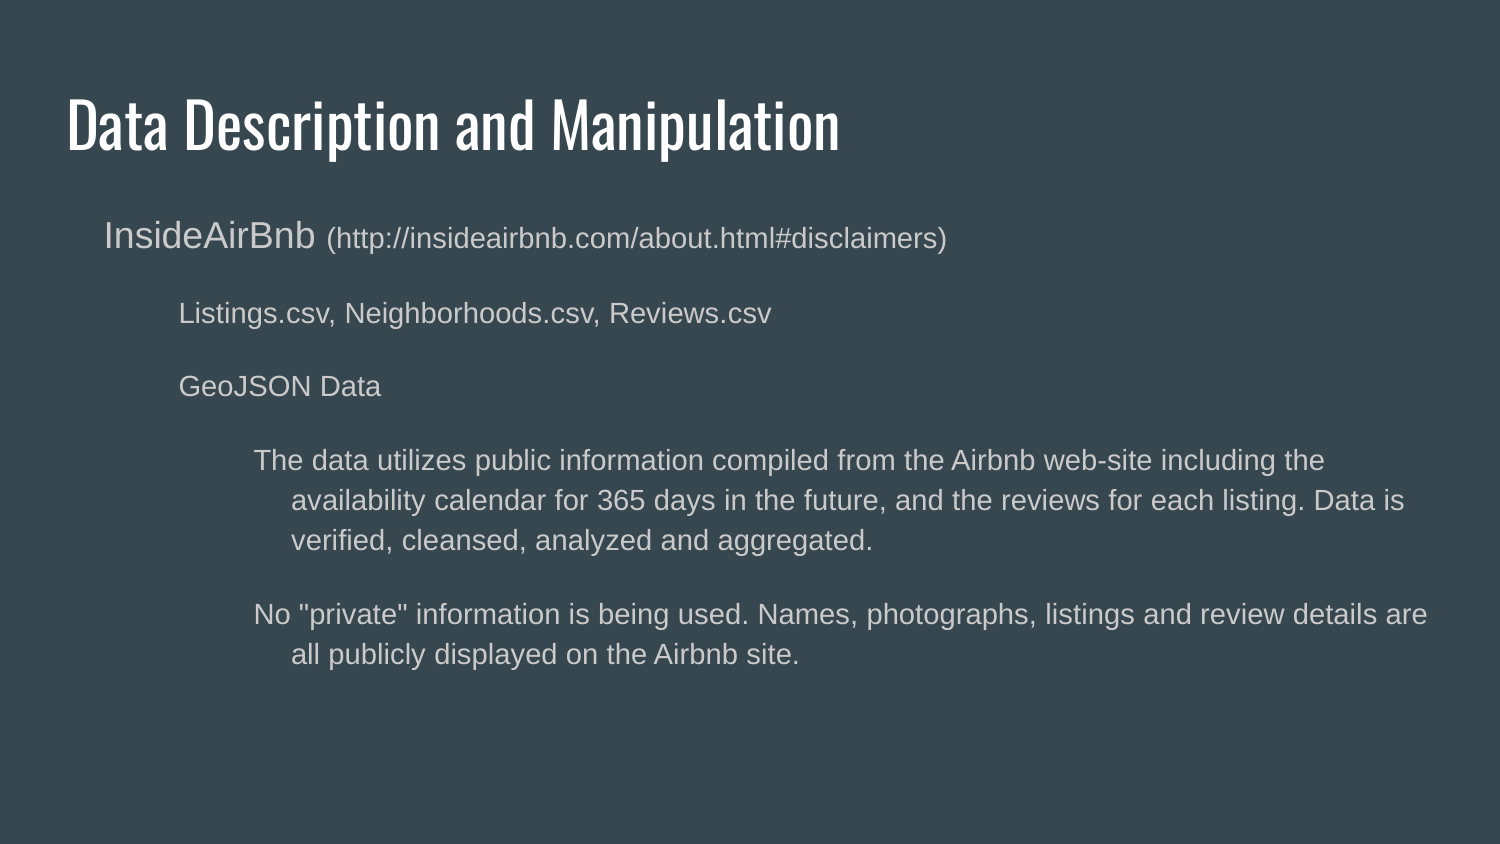

# Data Description and Manipulation
InsideAirBnb (http://insideairbnb.com/about.html#disclaimers)
Listings.csv, Neighborhoods.csv, Reviews.csv
GeoJSON Data
The data utilizes public information compiled from the Airbnb web-site including the availability calendar for 365 days in the future, and the reviews for each listing. Data is verified, cleansed, analyzed and aggregated.
No "private" information is being used. Names, photographs, listings and review details are all publicly displayed on the Airbnb site.